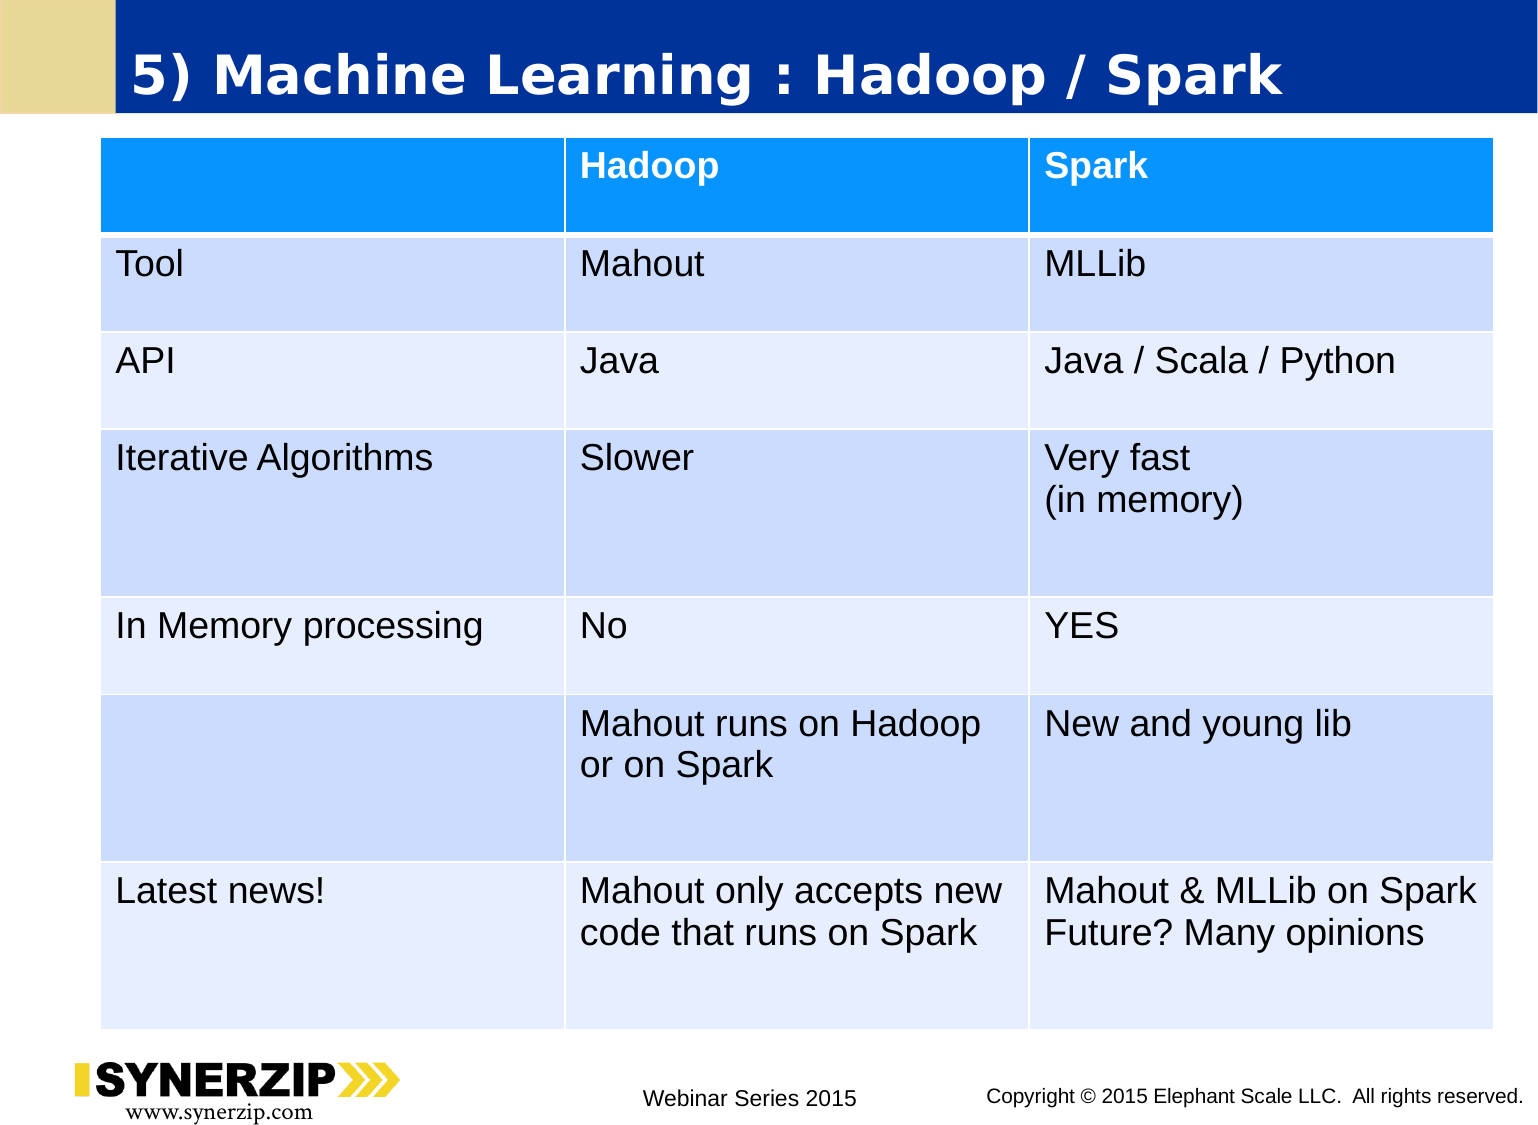

# 5) Machine Learning : Hadoop / Spark
|  | Hadoop | Spark |
| --- | --- | --- |
| Tool | Mahout | MLLib |
| API | Java | Java / Scala / Python |
| Iterative Algorithms | Slower | Very fast (in memory) |
| In Memory processing | No | YES |
|  | Mahout runs on Hadoop or on Spark | New and young lib |
| Latest news! | Mahout only accepts new code that runs on Spark | Mahout & MLLib on Spark Future? Many opinions |